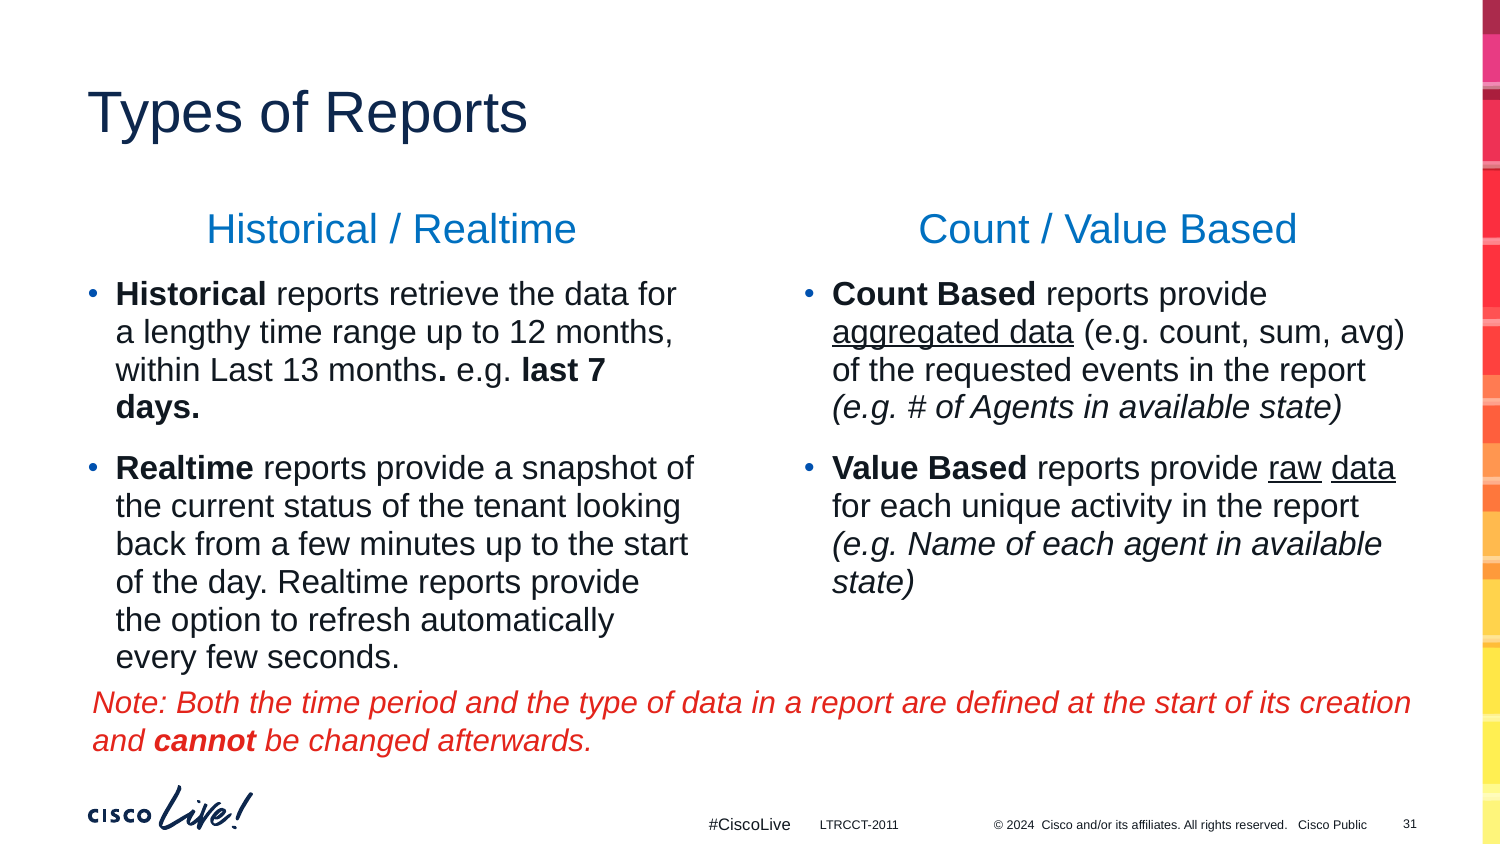

# Types of Reports
Historical / Realtime
Historical reports retrieve the data for a lengthy time range up to 12 months, within Last 13 months. e.g. last 7 days.
Realtime reports provide a snapshot of the current status of the tenant looking back from a few minutes up to the start of the day. Realtime reports provide the option to refresh automatically every few seconds.
Count / Value Based
Count Based reports provide aggregated data (e.g. count, sum, avg) of the requested events in the report (e.g. # of Agents in available state)
Value Based reports provide raw data for each unique activity in the report (e.g. Name of each agent in available state)
Note: Both the time period and the type of data in a report are defined at the start of its creation and cannot be changed afterwards.
31
LTRCCT-2011